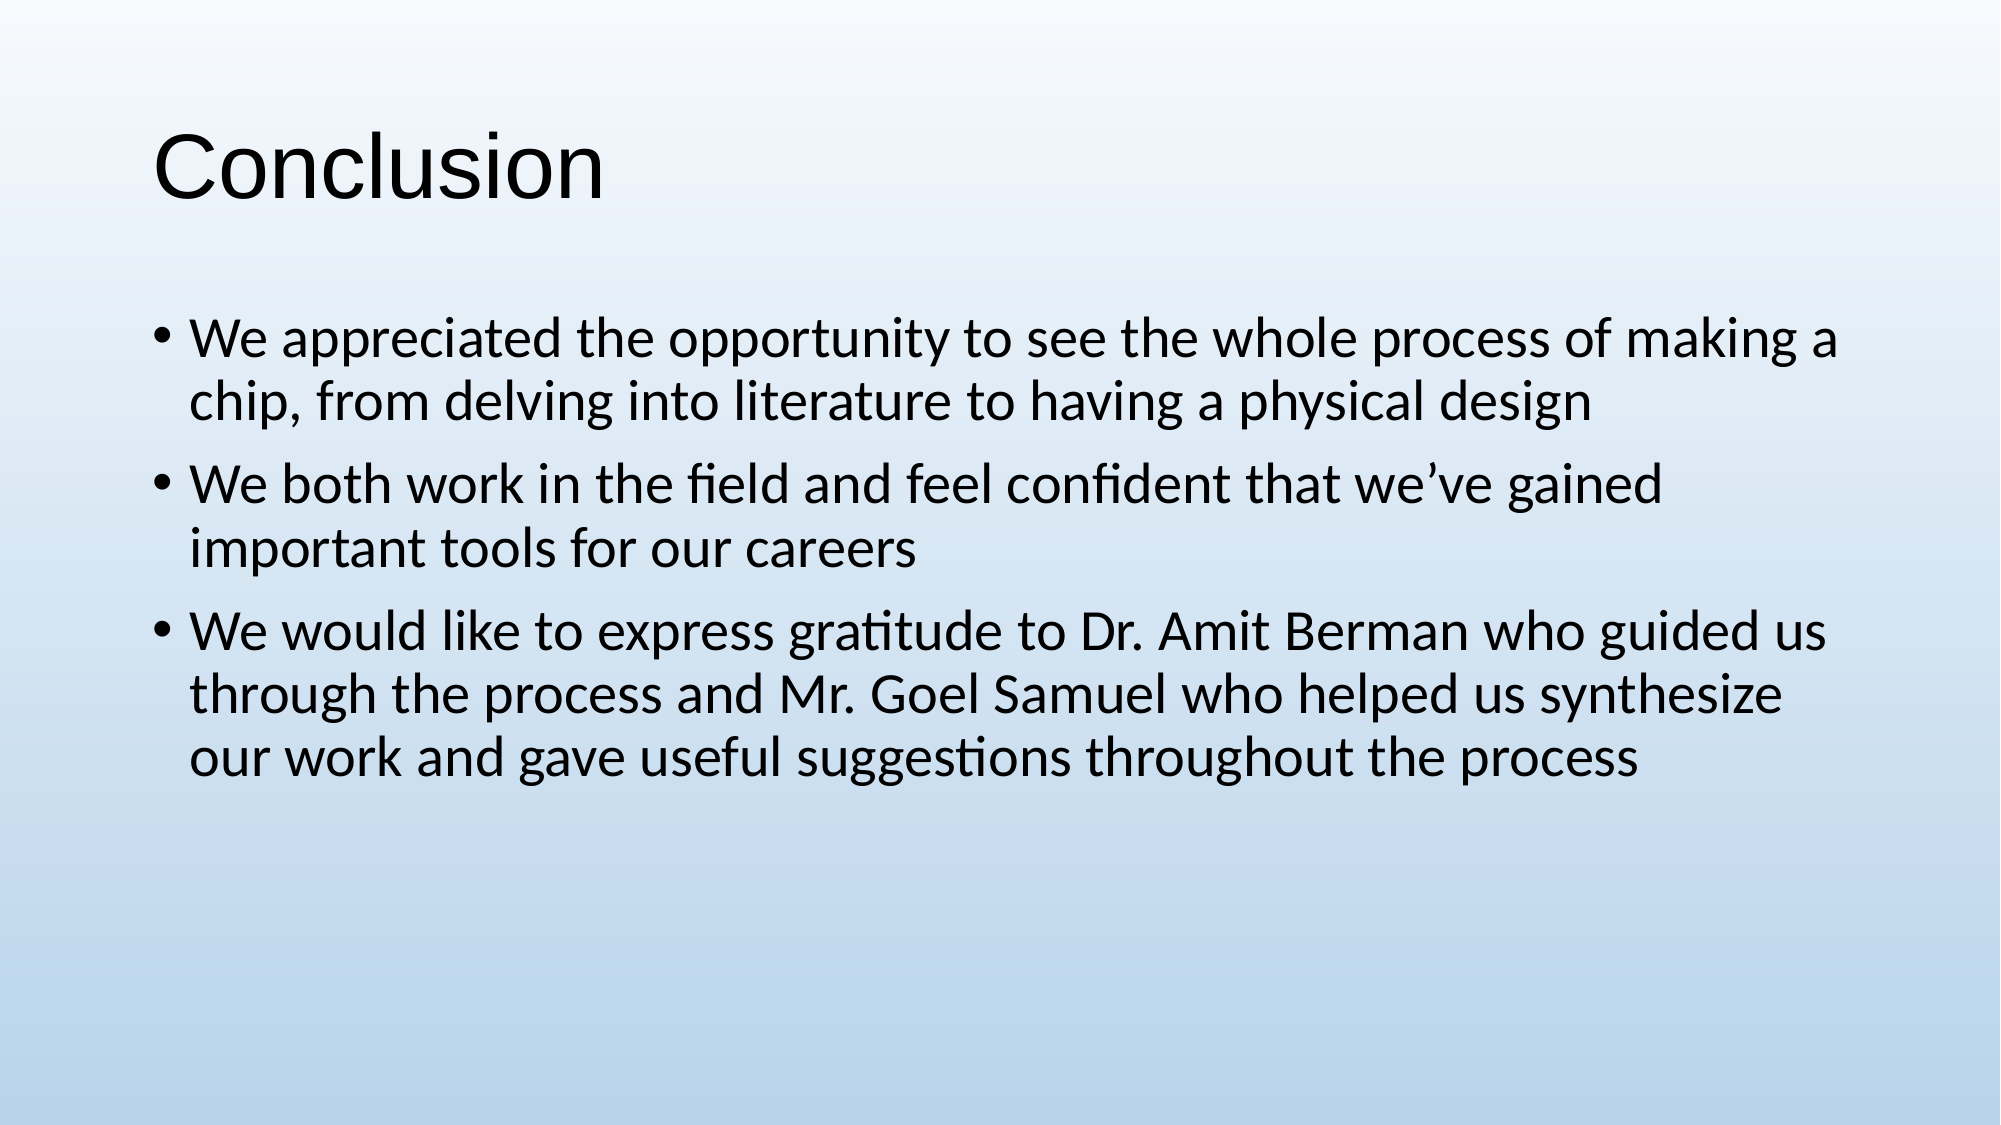

# Conclusion
We appreciated the opportunity to see the whole process of making a chip, from delving into literature to having a physical design
We both work in the field and feel confident that we’ve gained important tools for our careers
We would like to express gratitude to Dr. Amit Berman who guided us through the process and Mr. Goel Samuel who helped us synthesize our work and gave useful suggestions throughout the process